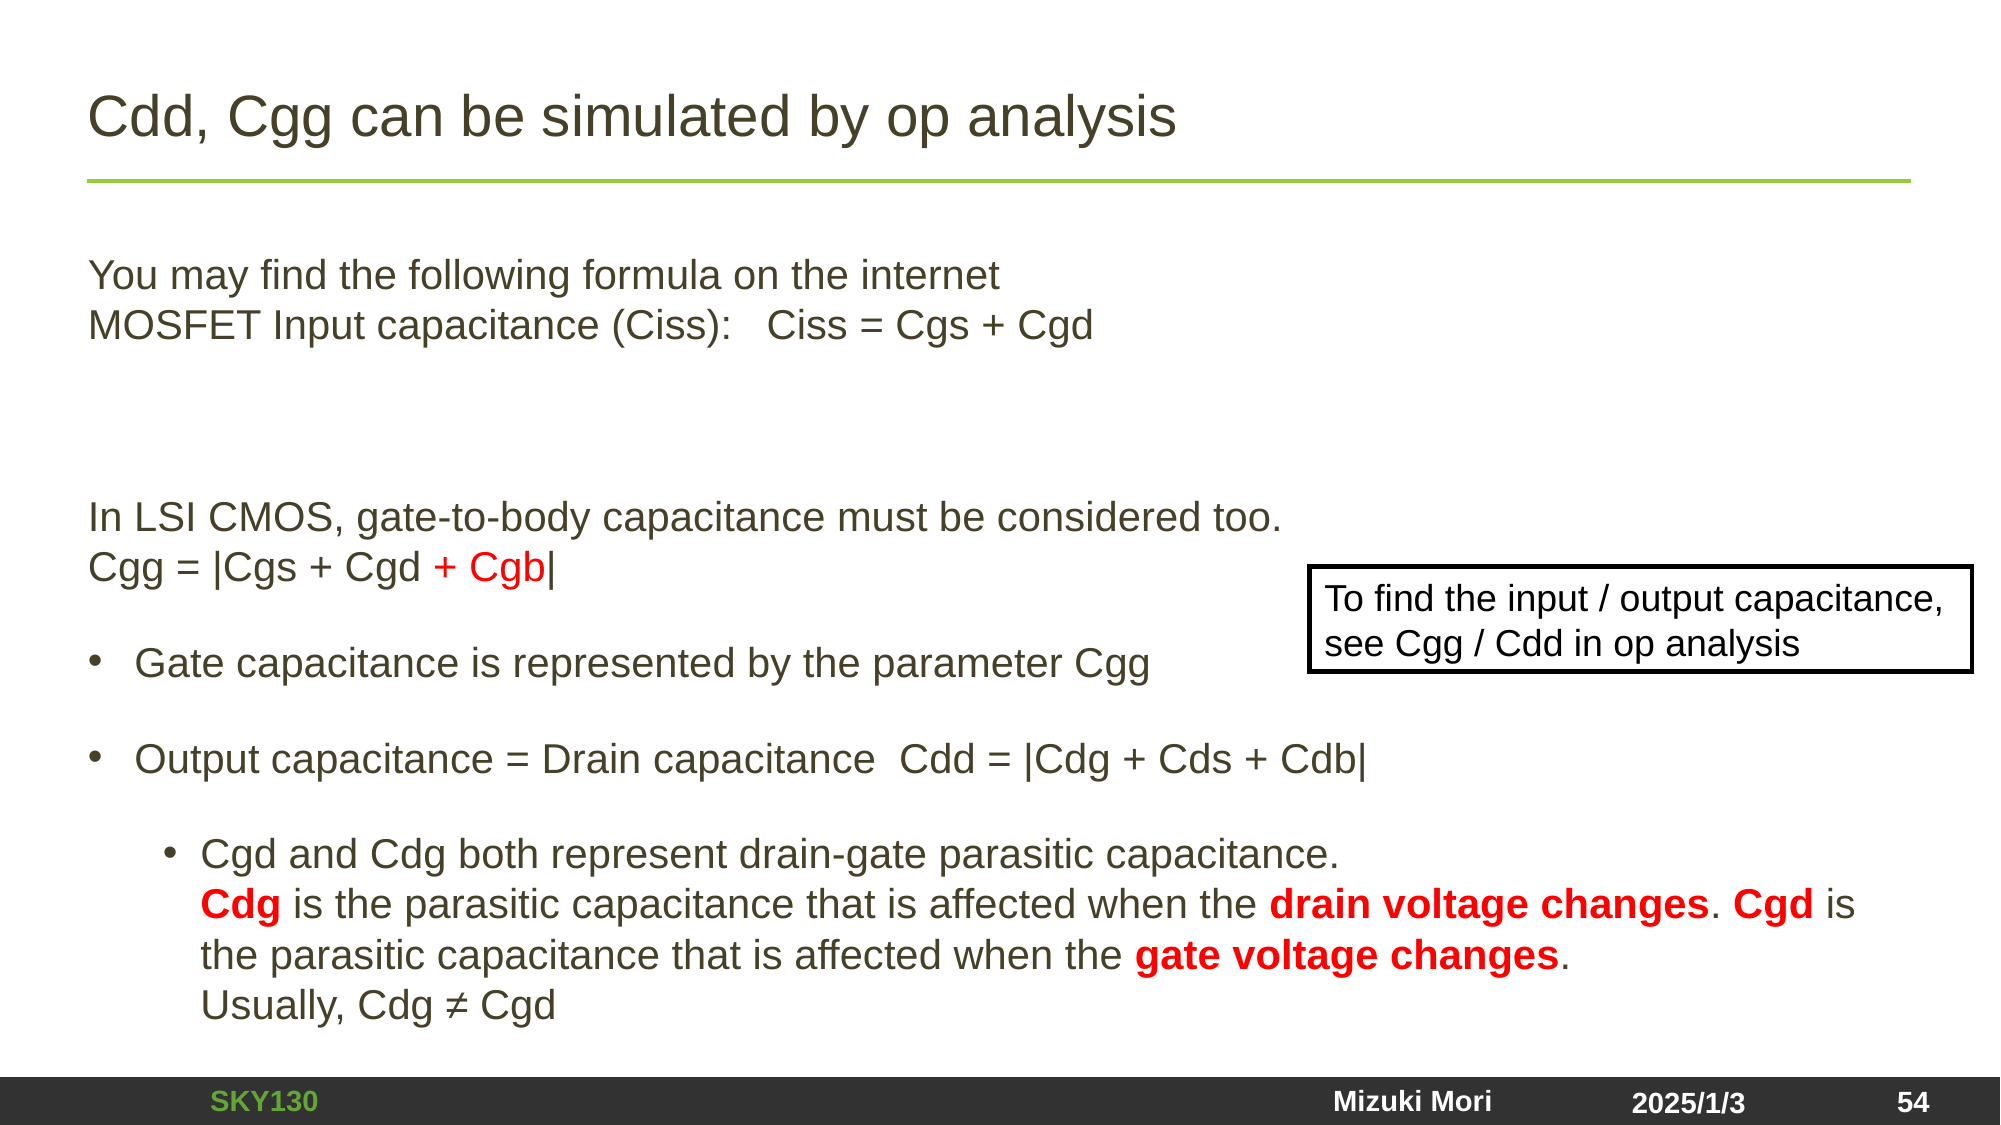

# Cdd, Cgg can be simulated by op analysis
You may find the following formula on the internet
MOSFET Input capacitance (Ciss):   Ciss = Cgs + Cgd

In LSI CMOS, gate-to-body capacitance must be considered too.
Cgg = |Cgs + Cgd + Cgb|
Gate capacitance is represented by the parameter Cgg
Output capacitance = Drain capacitance  Cdd = |Cdg + Cds + Cdb|
Cgd and Cdg both represent drain-gate parasitic capacitance.
Cdg is the parasitic capacitance that is affected when the drain voltage changes. Cgd is the parasitic capacitance that is affected when the gate voltage changes.　
Usually, Cdg ≠ Cgd
To find the input / output capacitance,
see Cgg / Cdd in op analysis
54
2025/1/3